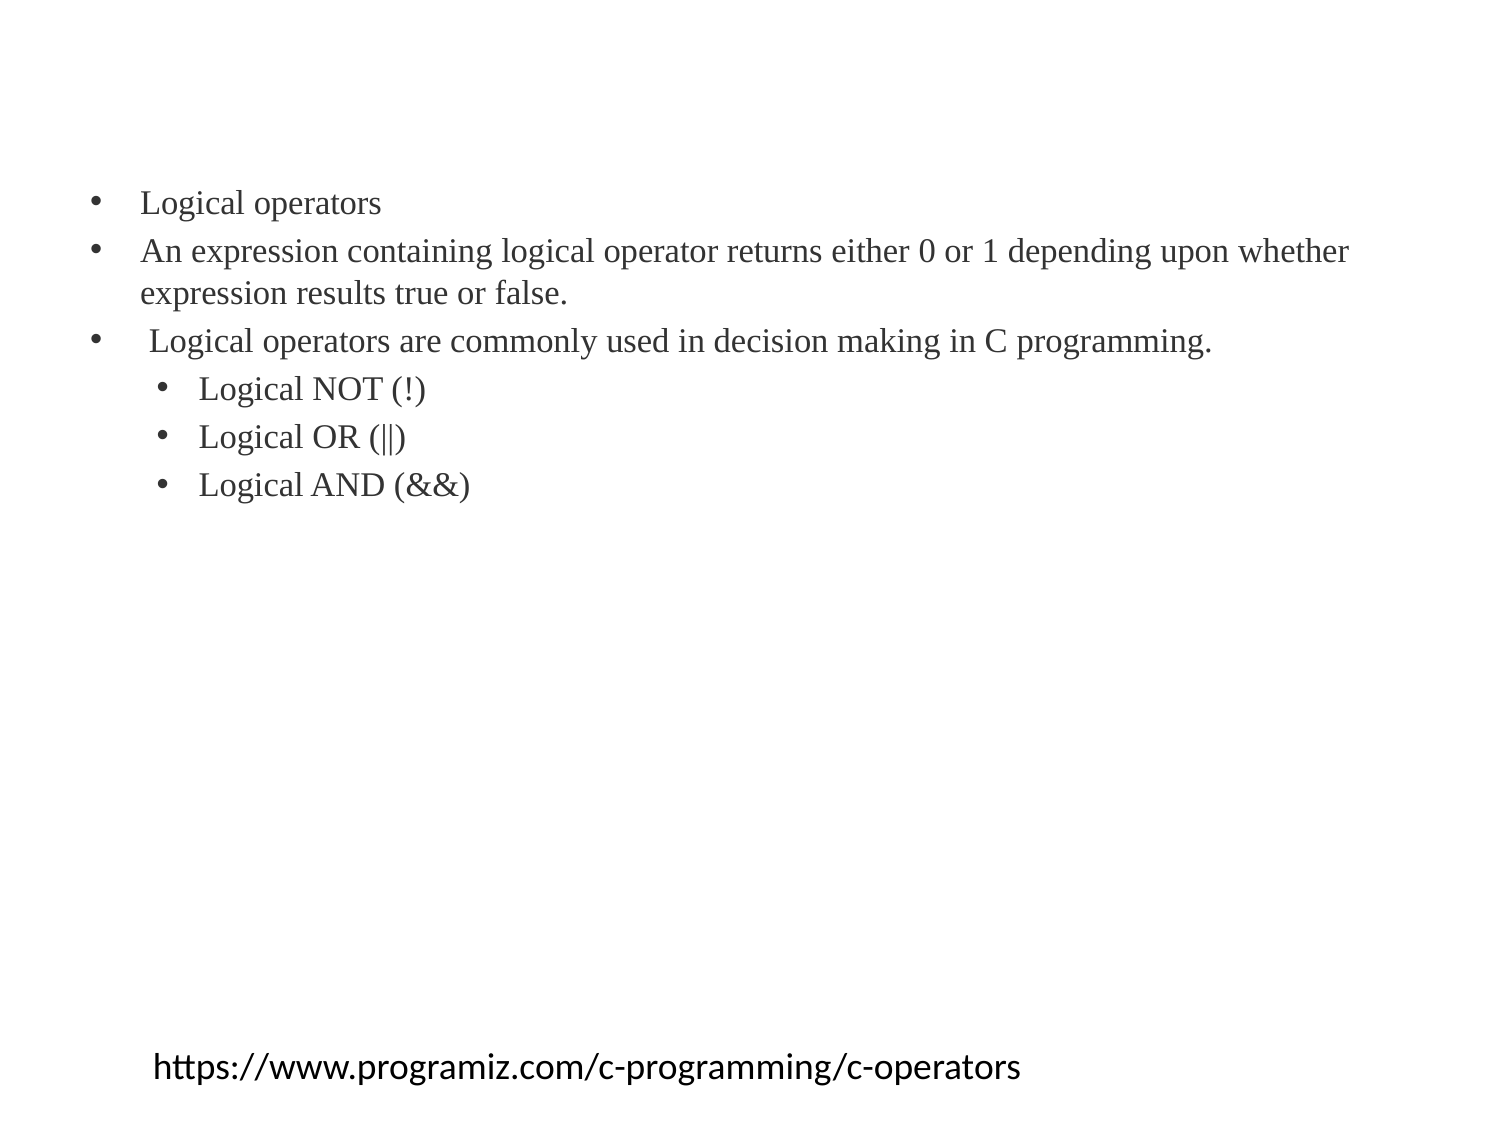

#
Logical operators
An expression containing logical operator returns either 0 or 1 depending upon whether expression results true or false.
 Logical operators are commonly used in decision making in C programming.
Logical NOT (!)
Logical OR (||)
Logical AND (&&)

https://www.programiz.com/c-programming/c-operators